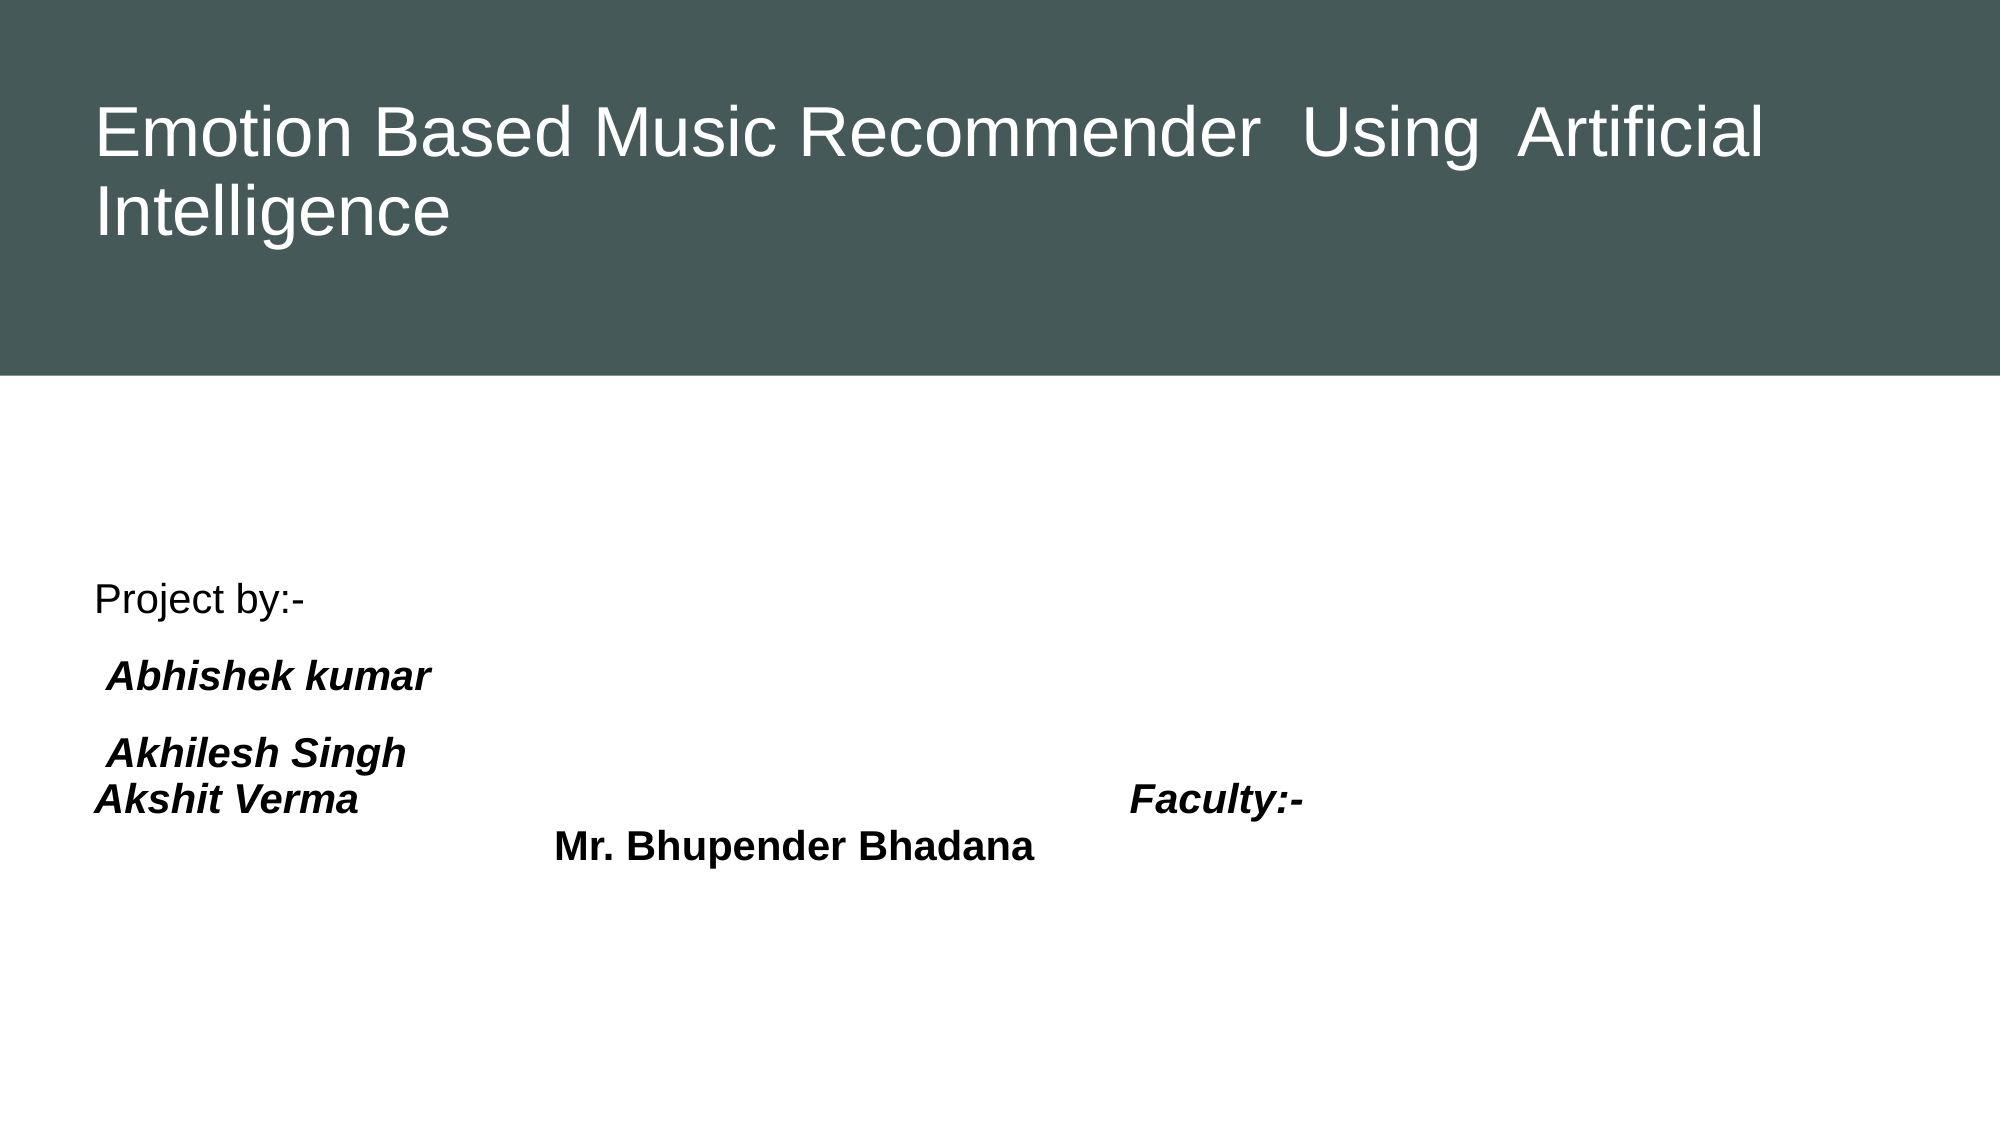

Emotion Based Music Recommender  Using  Artificial Intelligence
Project by:-
 Abhishek kumar
 Akhilesh Singh
Akshit Verma                                                                   Faculty:-                                                                                        Mr. Bhupender Bhadana